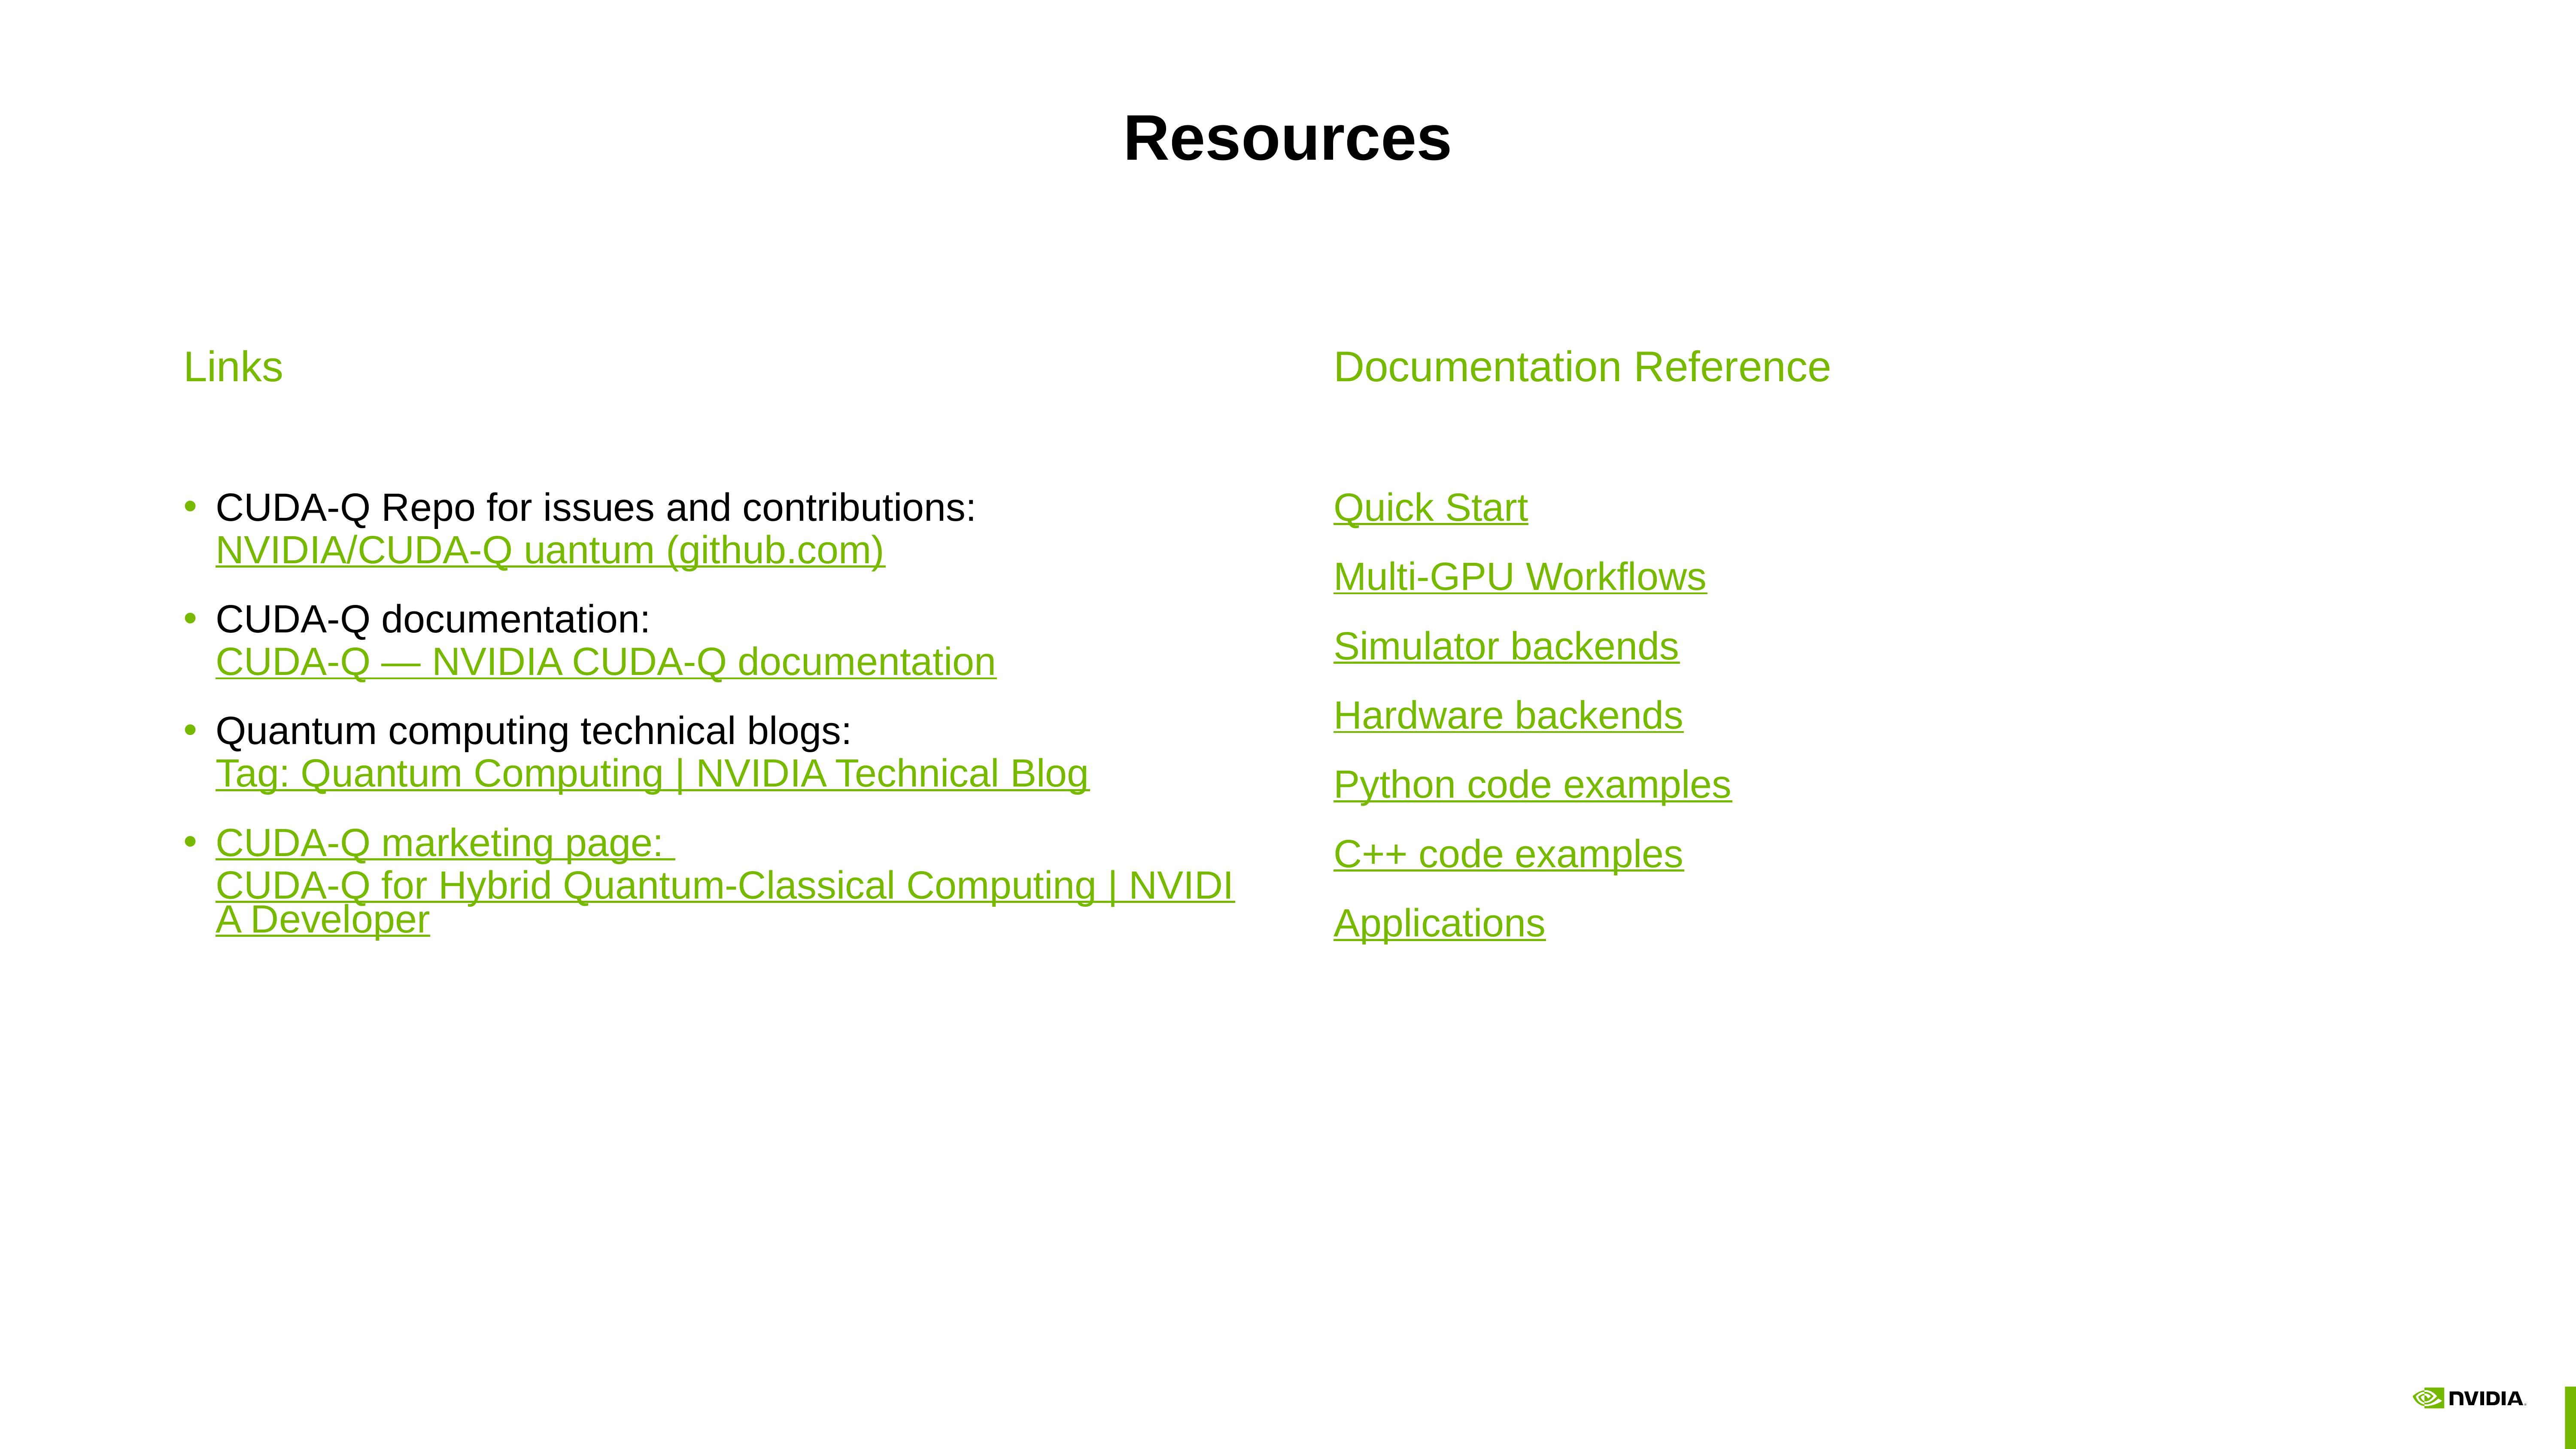

# Resources

Links

CUDA-Q Repo for issues and contributions: NVIDIA/CUDA-Q uantum (github.com)
CUDA-Q documentation: CUDA-Q — NVIDIA CUDA-Q documentation
Quantum computing technical blogs: Tag: Quantum Computing | NVIDIA Technical Blog
CUDA-Q marketing page: CUDA-Q for Hybrid Quantum-Classical Computing | NVIDIA Developer
Documentation Reference

Quick Start
Multi-GPU Workflows
Simulator backends
Hardware backends
Python code examples
C++ code examples
Applications